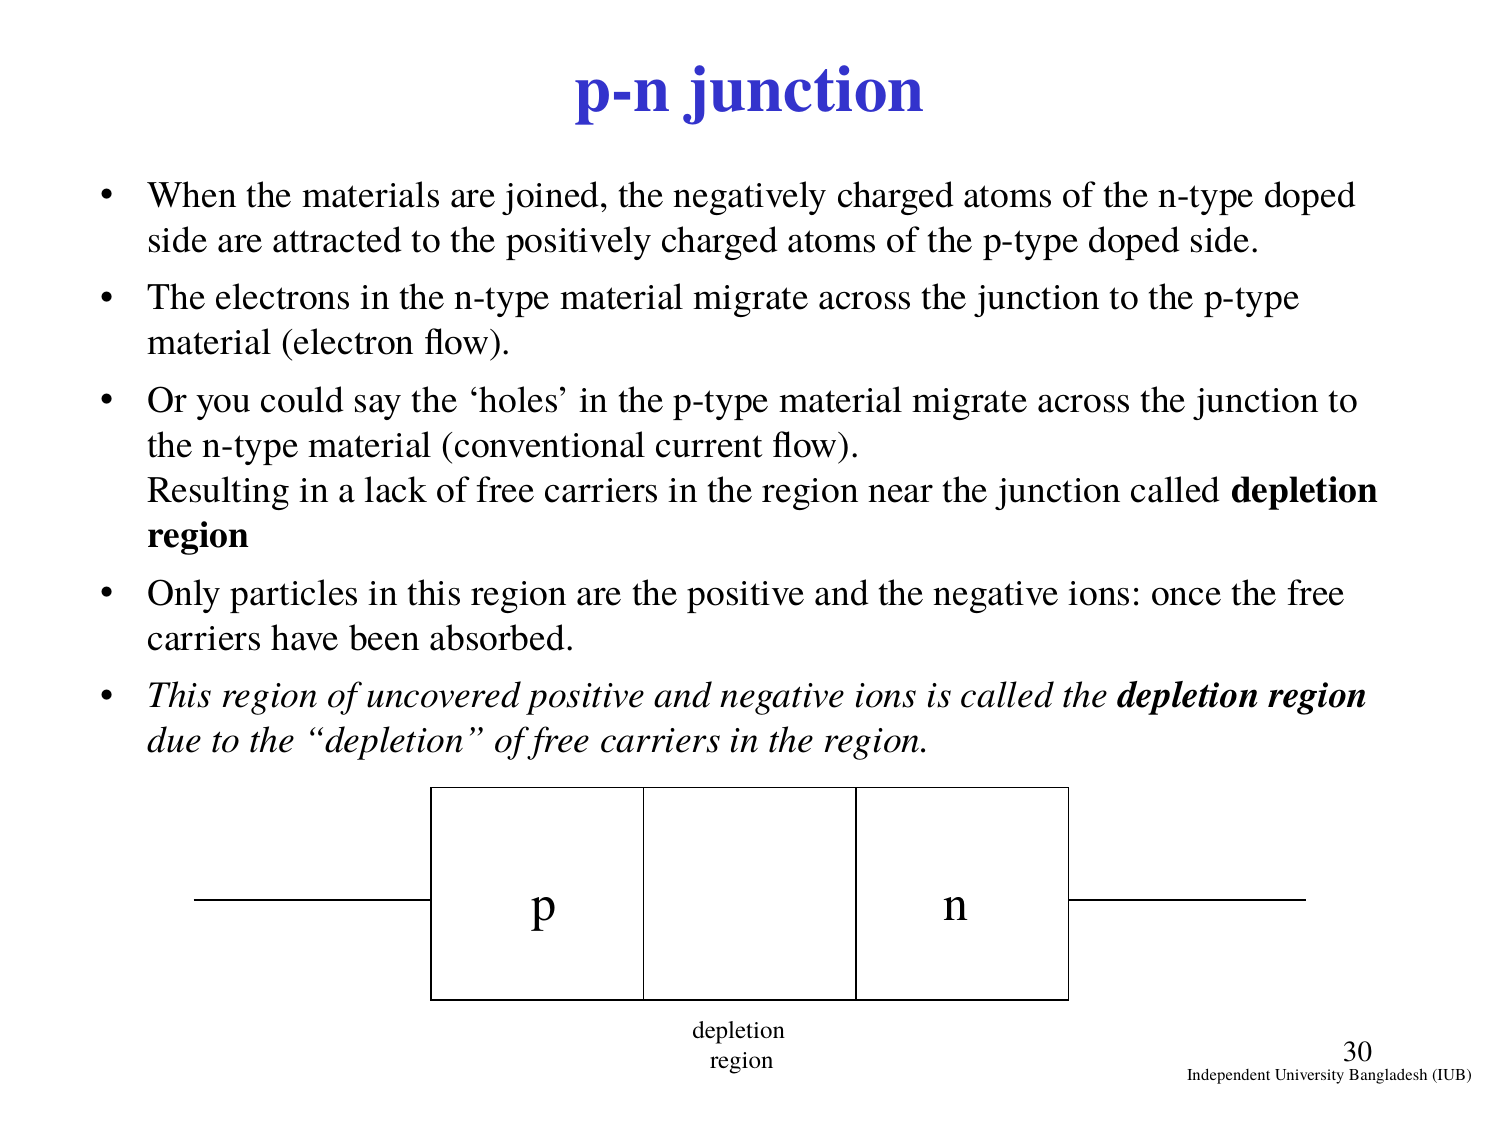

p-n junction
When the materials are joined, the negatively charged atoms of the n-type doped side are attracted to the positively charged atoms of the p-type doped side.
The electrons in the n-type material migrate across the junction to the p-type material (electron flow).
Or you could say the ‘holes’ in the p-type material migrate across the junction to the n-type material (conventional current flow).
Resulting in a lack of free carriers in the region near the junction called depletion region
Only particles in this region are the positive and the negative ions: once the free carriers have been absorbed.
This region of uncovered positive and negative ions is called the depletion region due to the “depletion” of free carriers in the region.

p
n
depletion
region
30

Independent University Bangladesh (IUB)